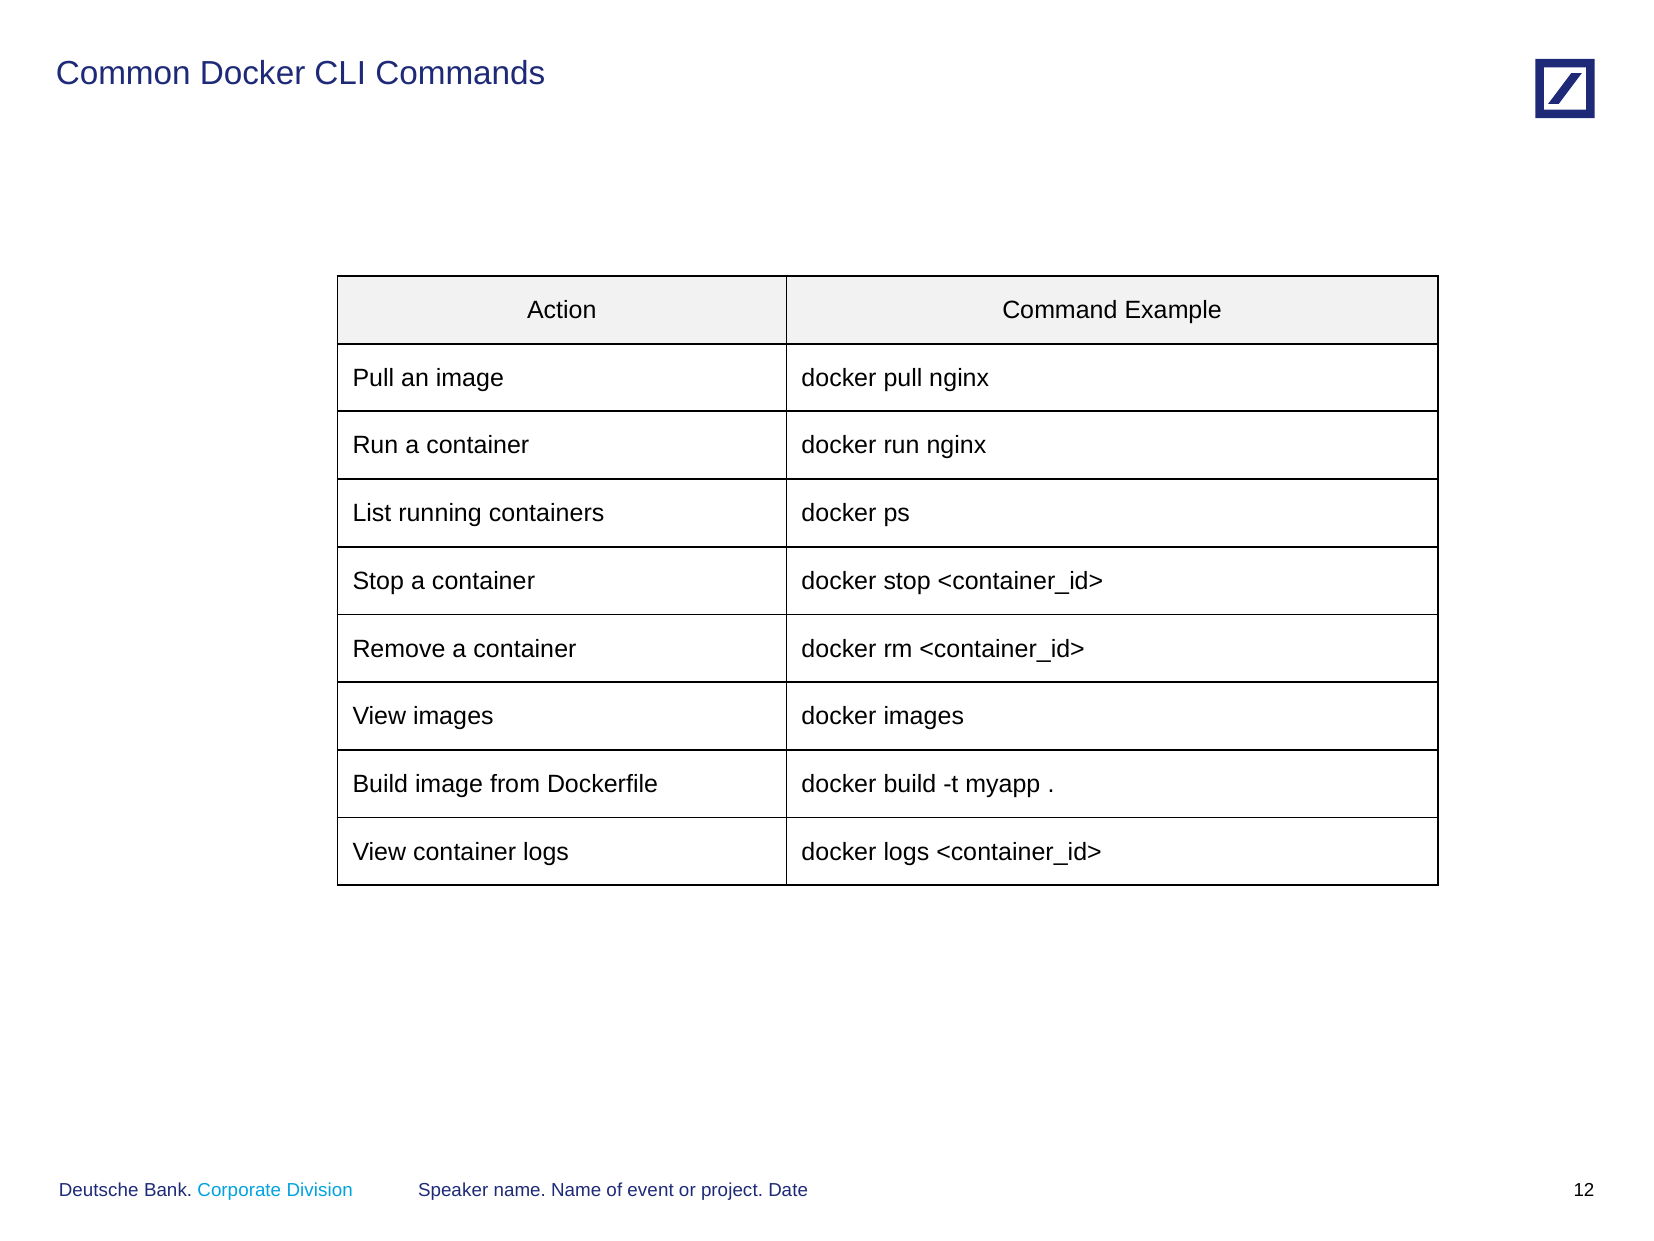

# Common Docker CLI Commands
| Action | Command Example |
| --- | --- |
| Pull an image | docker pull nginx |
| Run a container | docker run nginx |
| List running containers | docker ps |
| Stop a container | docker stop <container\_id> |
| Remove a container | docker rm <container\_id> |
| View images | docker images |
| Build image from Dockerfile | docker build -t myapp . |
| View container logs | docker logs <container\_id> |
Speaker name. Name of event or project. Date
12